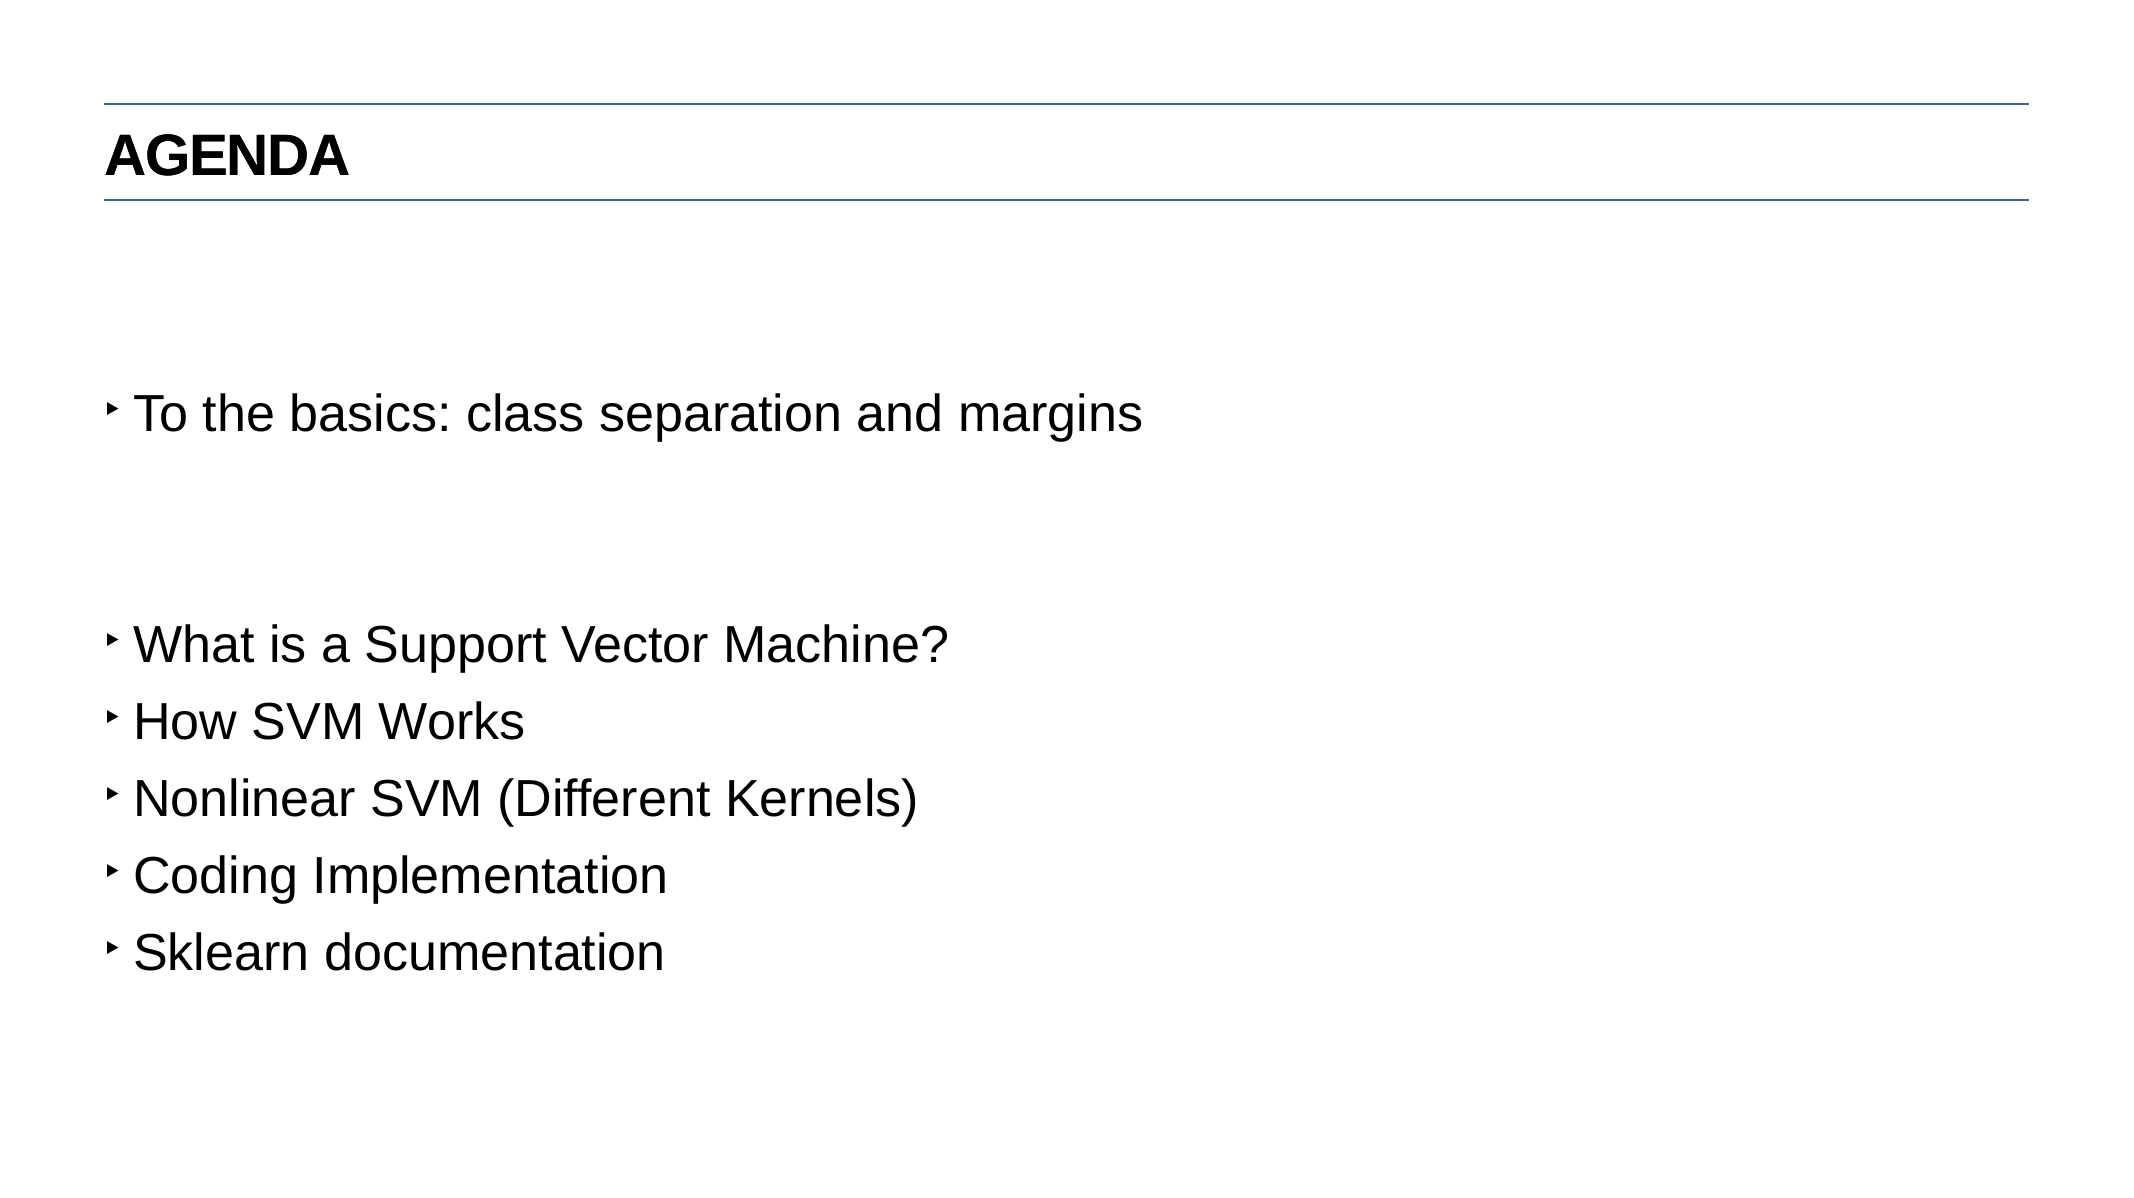

Agenda

To the basics: class separation and margins

What is a Support Vector Machine?
How SVM Works
Nonlinear SVM (Different Kernels)
Coding Implementation
Sklearn documentation